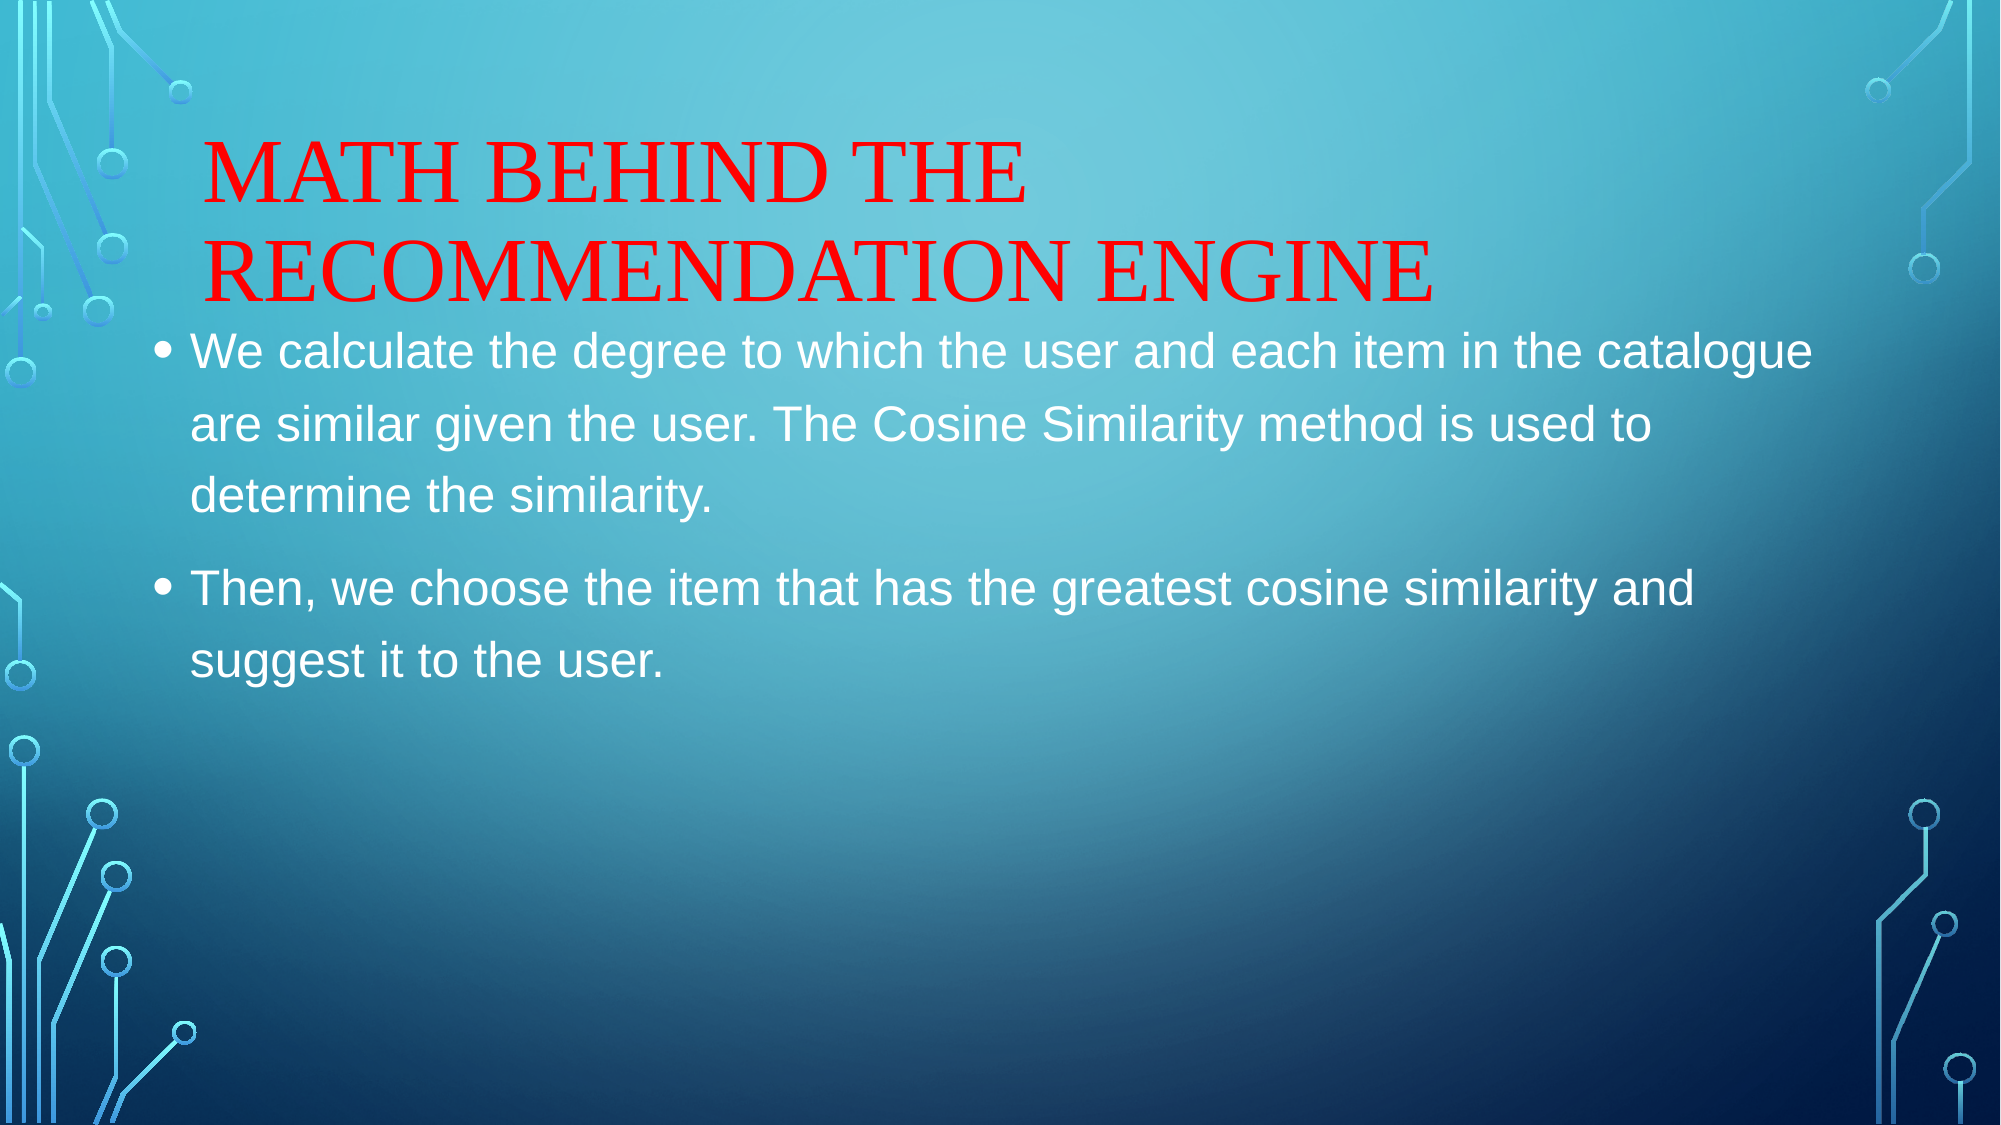

# Math Behind the Recommendation Engine
We calculate the degree to which the user and each item in the catalogue are similar given the user. The Cosine Similarity method is used to determine the similarity.
Then, we choose the item that has the greatest cosine similarity and suggest it to the user.